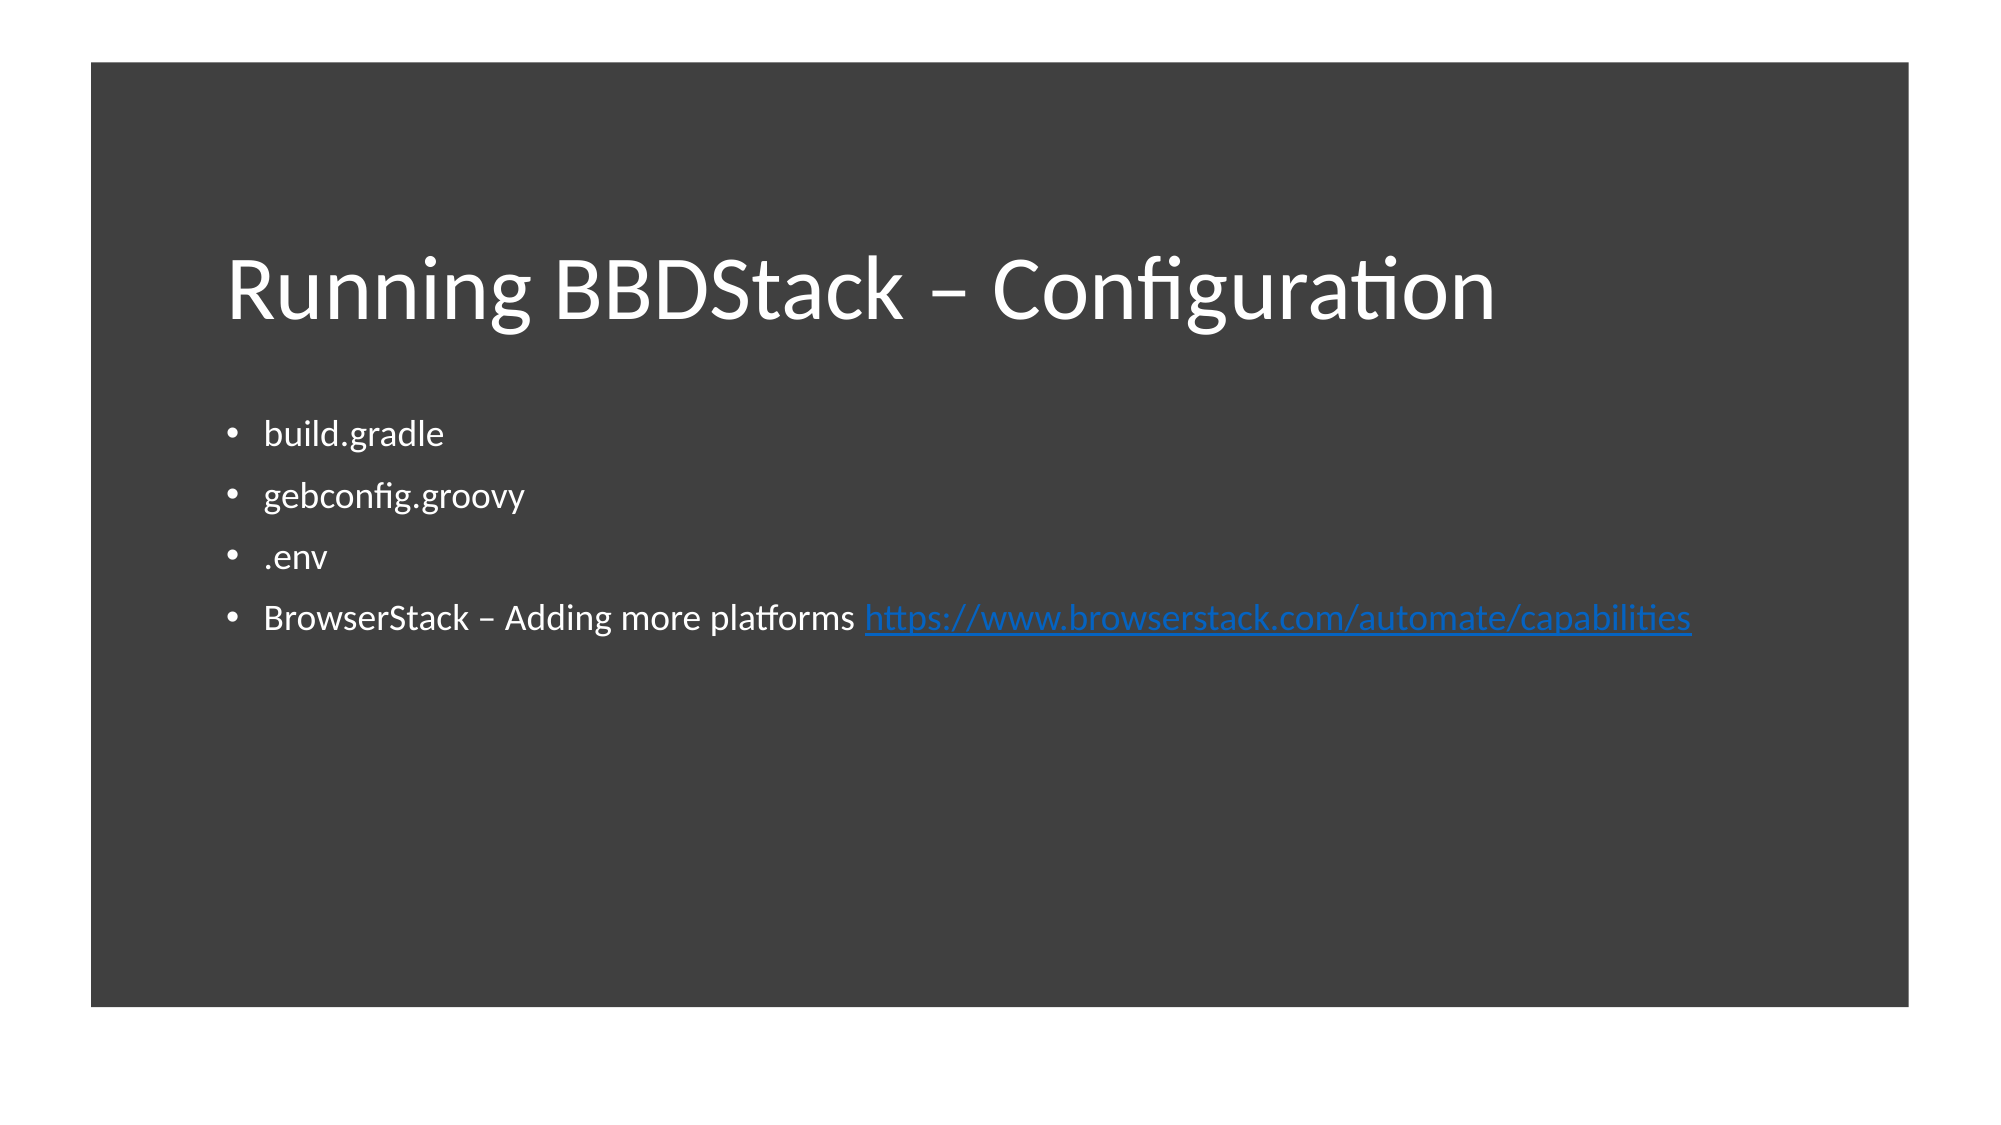

# Running BBDStack – Configuration
build.gradle
gebconfig.groovy
.env
BrowserStack – Adding more platforms https://www.browserstack.com/automate/capabilities